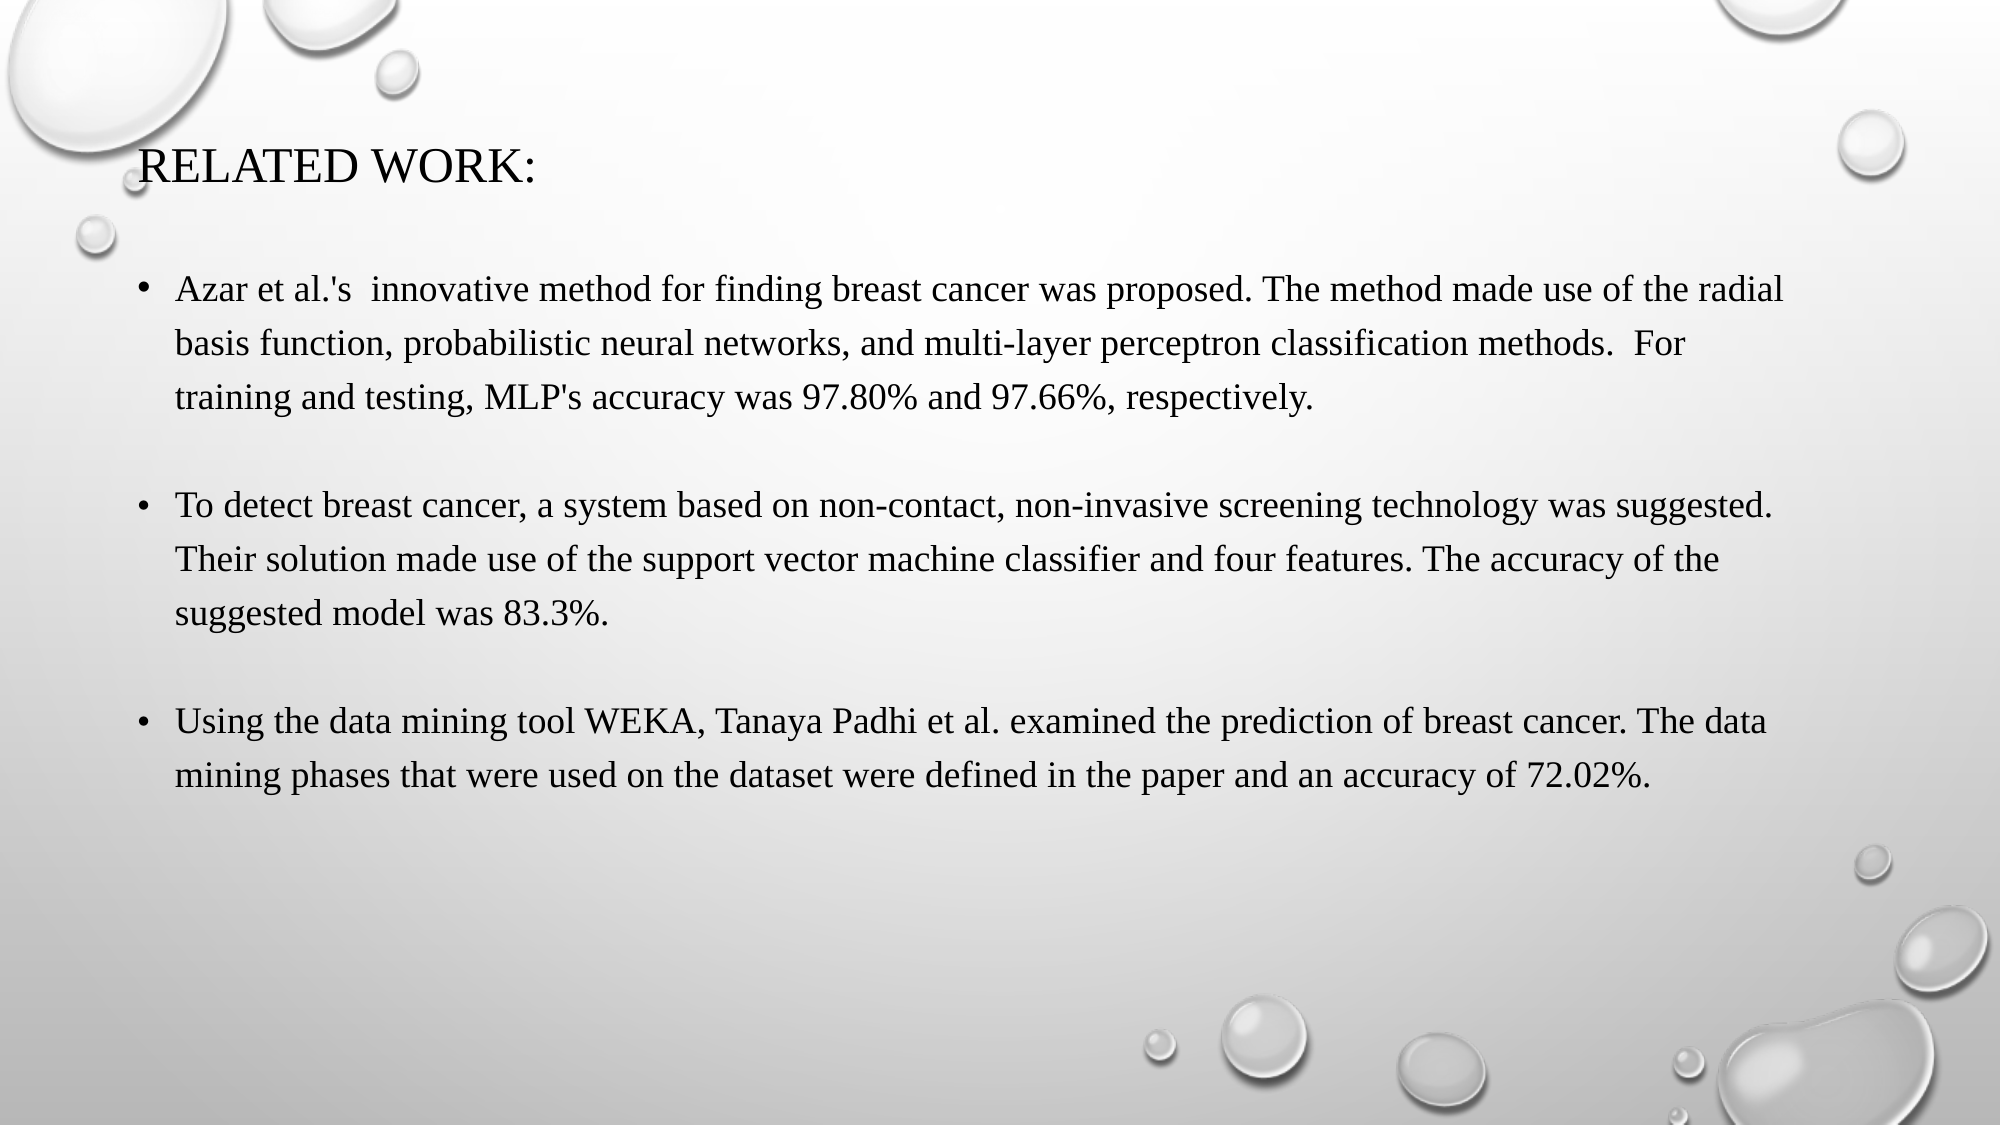

# RELATED WORK:
Azar et al.'s  innovative method for finding breast cancer was proposed. The method made use of the radial basis function, probabilistic neural networks, and multi-layer perceptron classification methods.  For training and testing, MLP's accuracy was 97.80% and 97.66%, respectively.

To detect breast cancer, a system based on non-contact, non-invasive screening technology was suggested. Their solution made use of the support vector machine classifier and four features. The accuracy of the suggested model was 83.3%.

Using the data mining tool WEKA, Tanaya Padhi et al. examined the prediction of breast cancer. The data mining phases that were used on the dataset were defined in the paper and an accuracy of 72.02%.